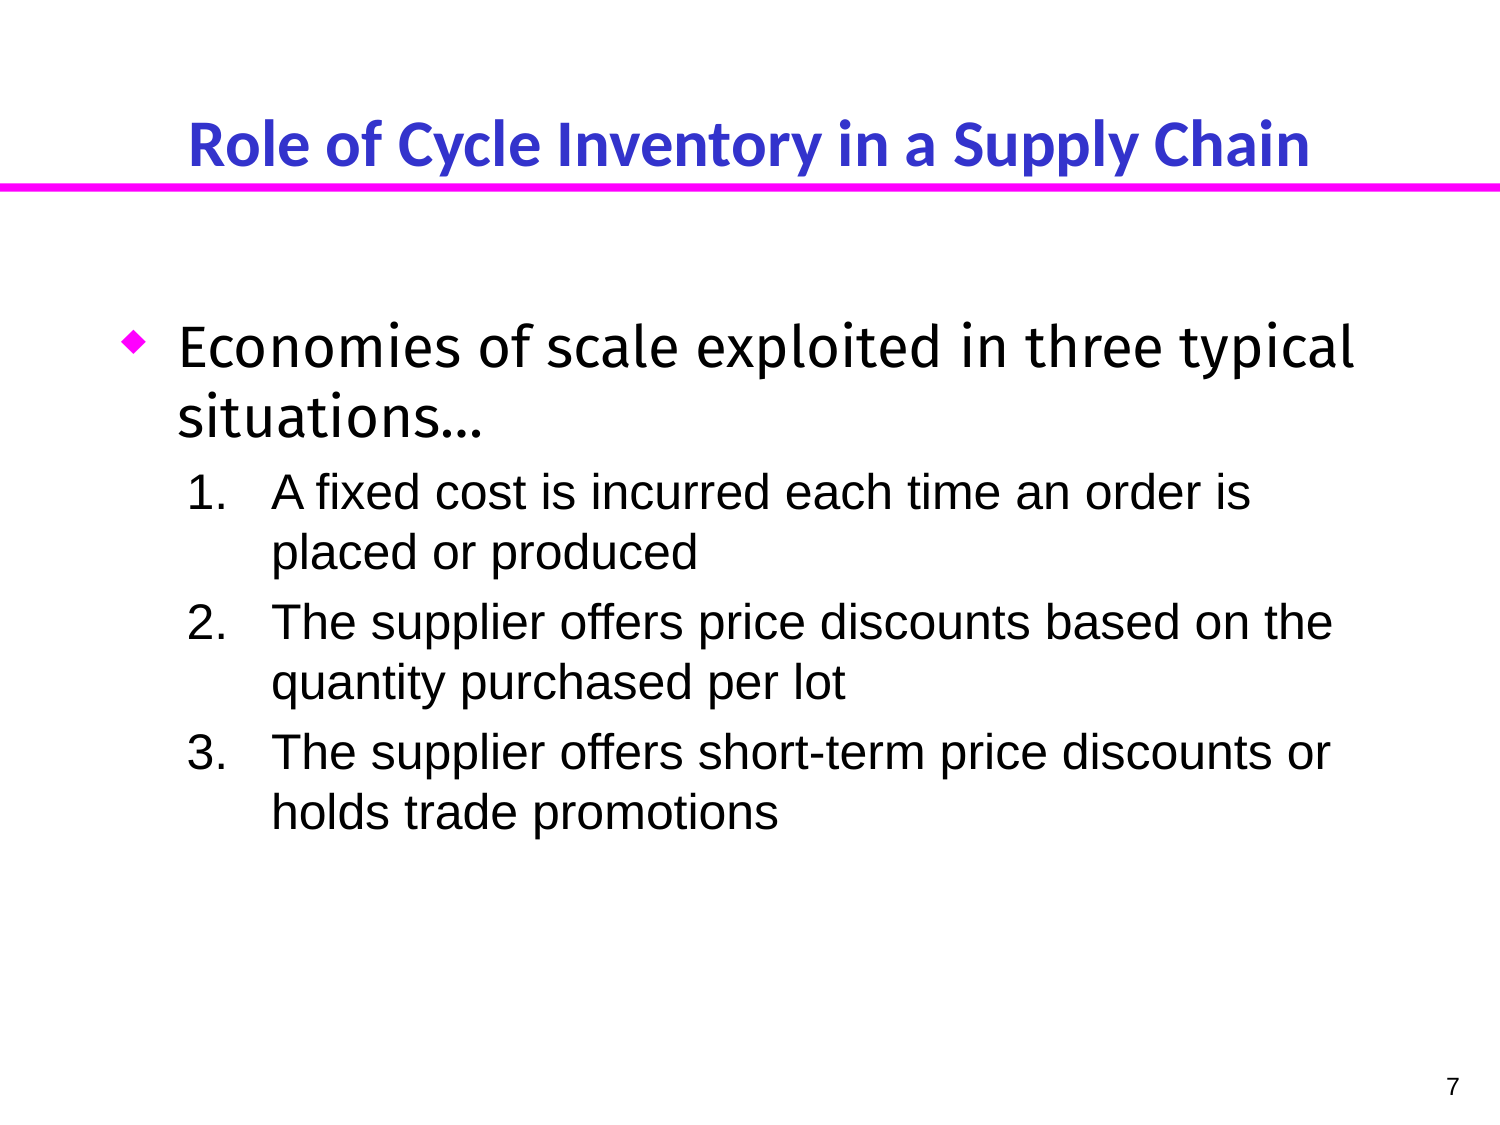

# Role of Cycle Inventory in a Supply Chain
Economies of scale exploited in three typical situations…
A fixed cost is incurred each time an order is placed or produced
The supplier offers price discounts based on the quantity purchased per lot
The supplier offers short-term price discounts or holds trade promotions
7